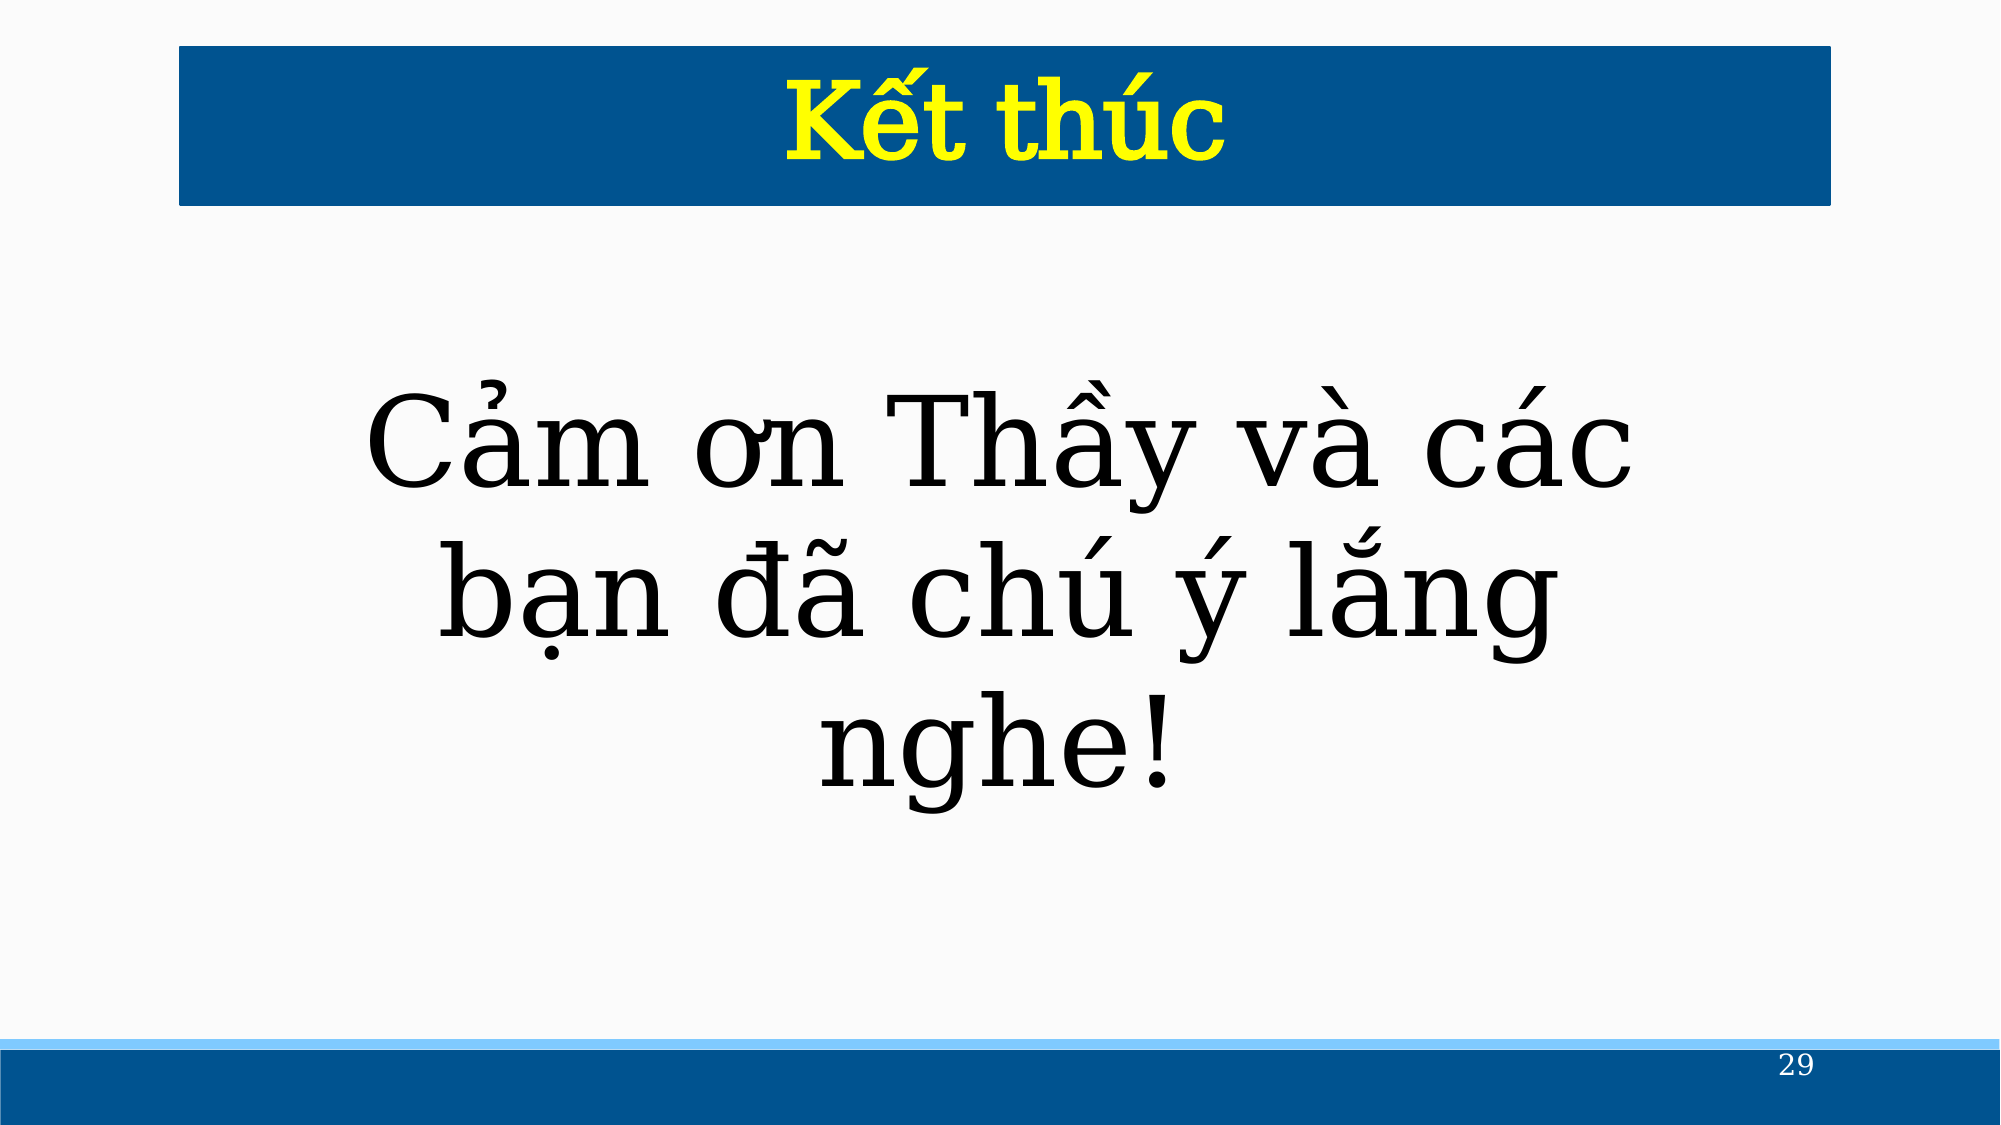

Kết thúc
Cảm ơn Thầy và các bạn đã chú ý lắng nghe!
29